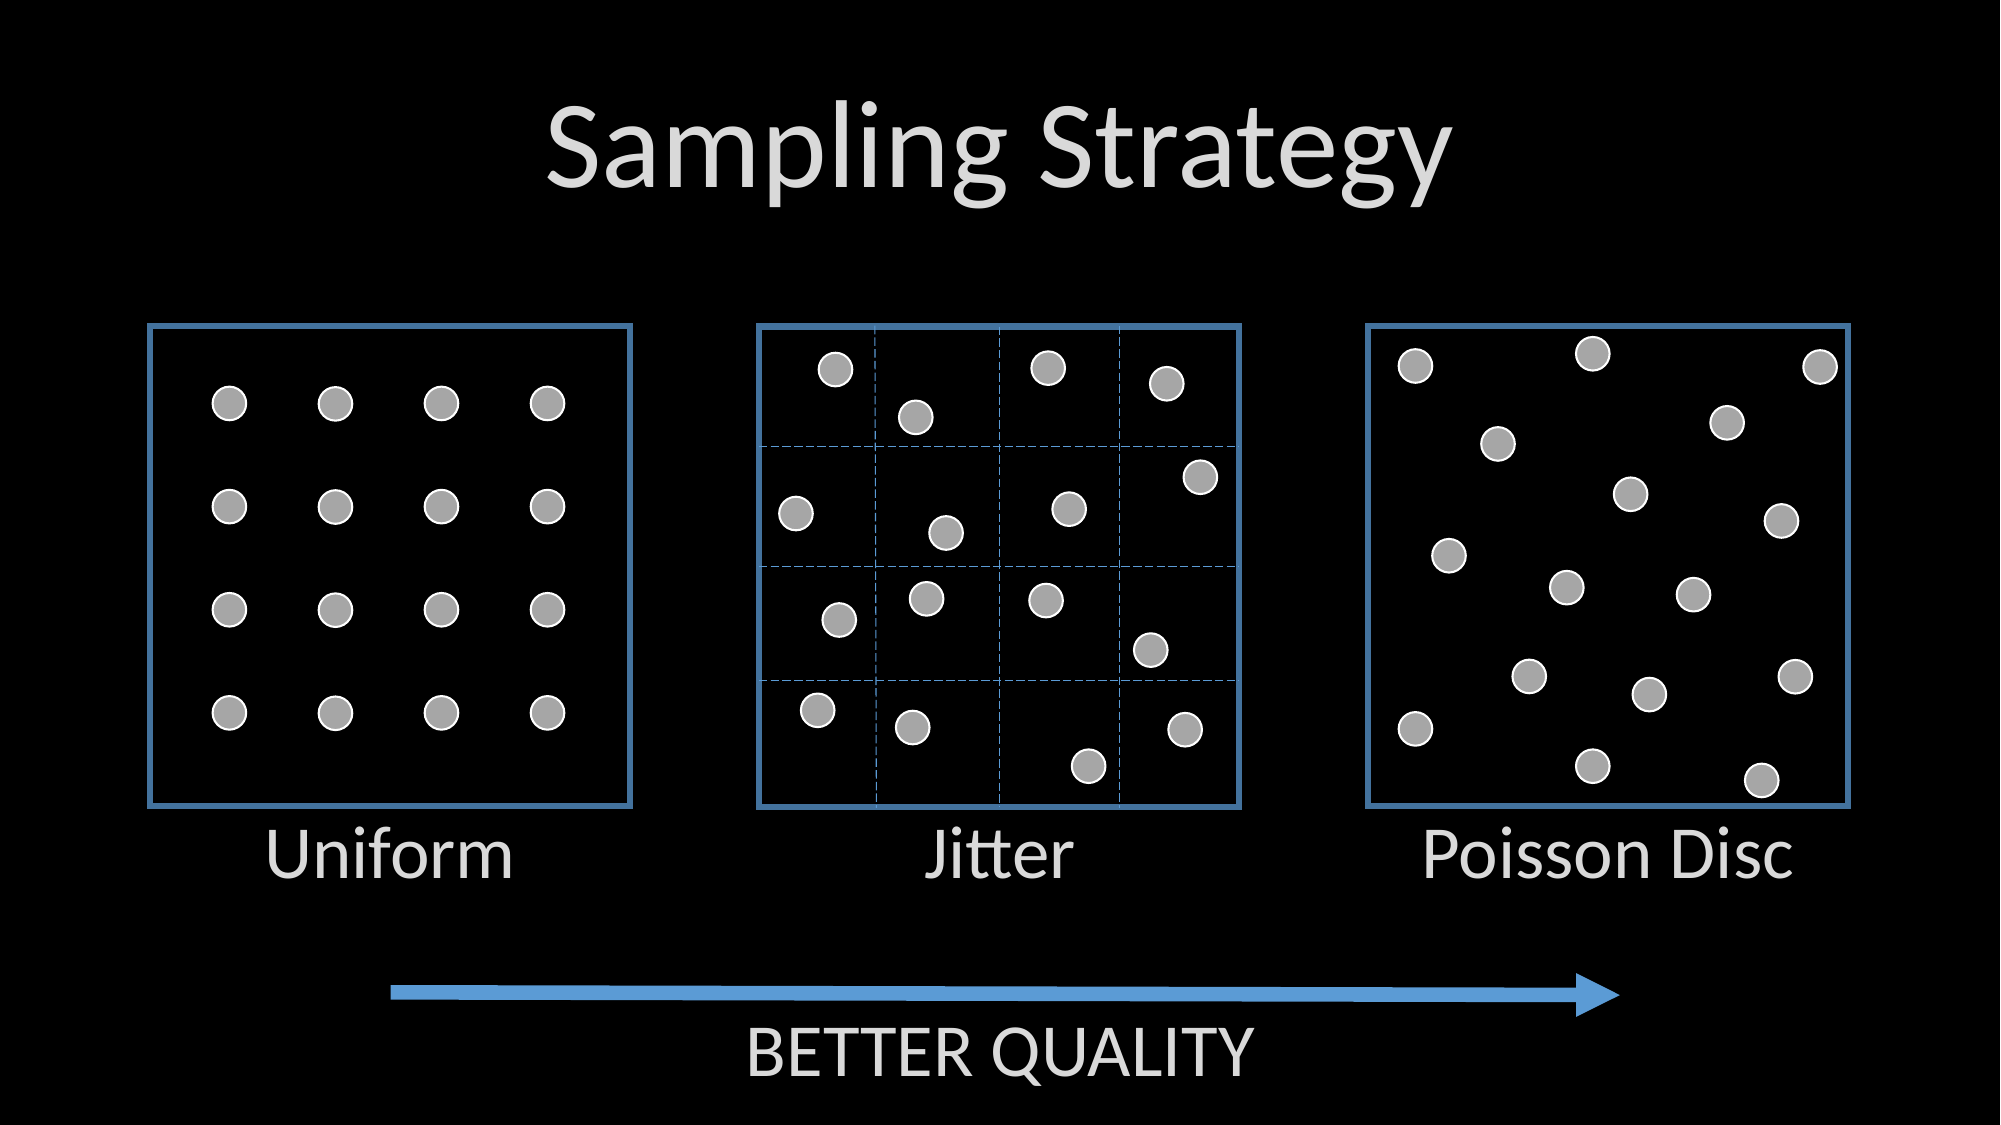

Sampling Strategy

Poisson Disc
Jitter
Uniform
BETTER QUALITY